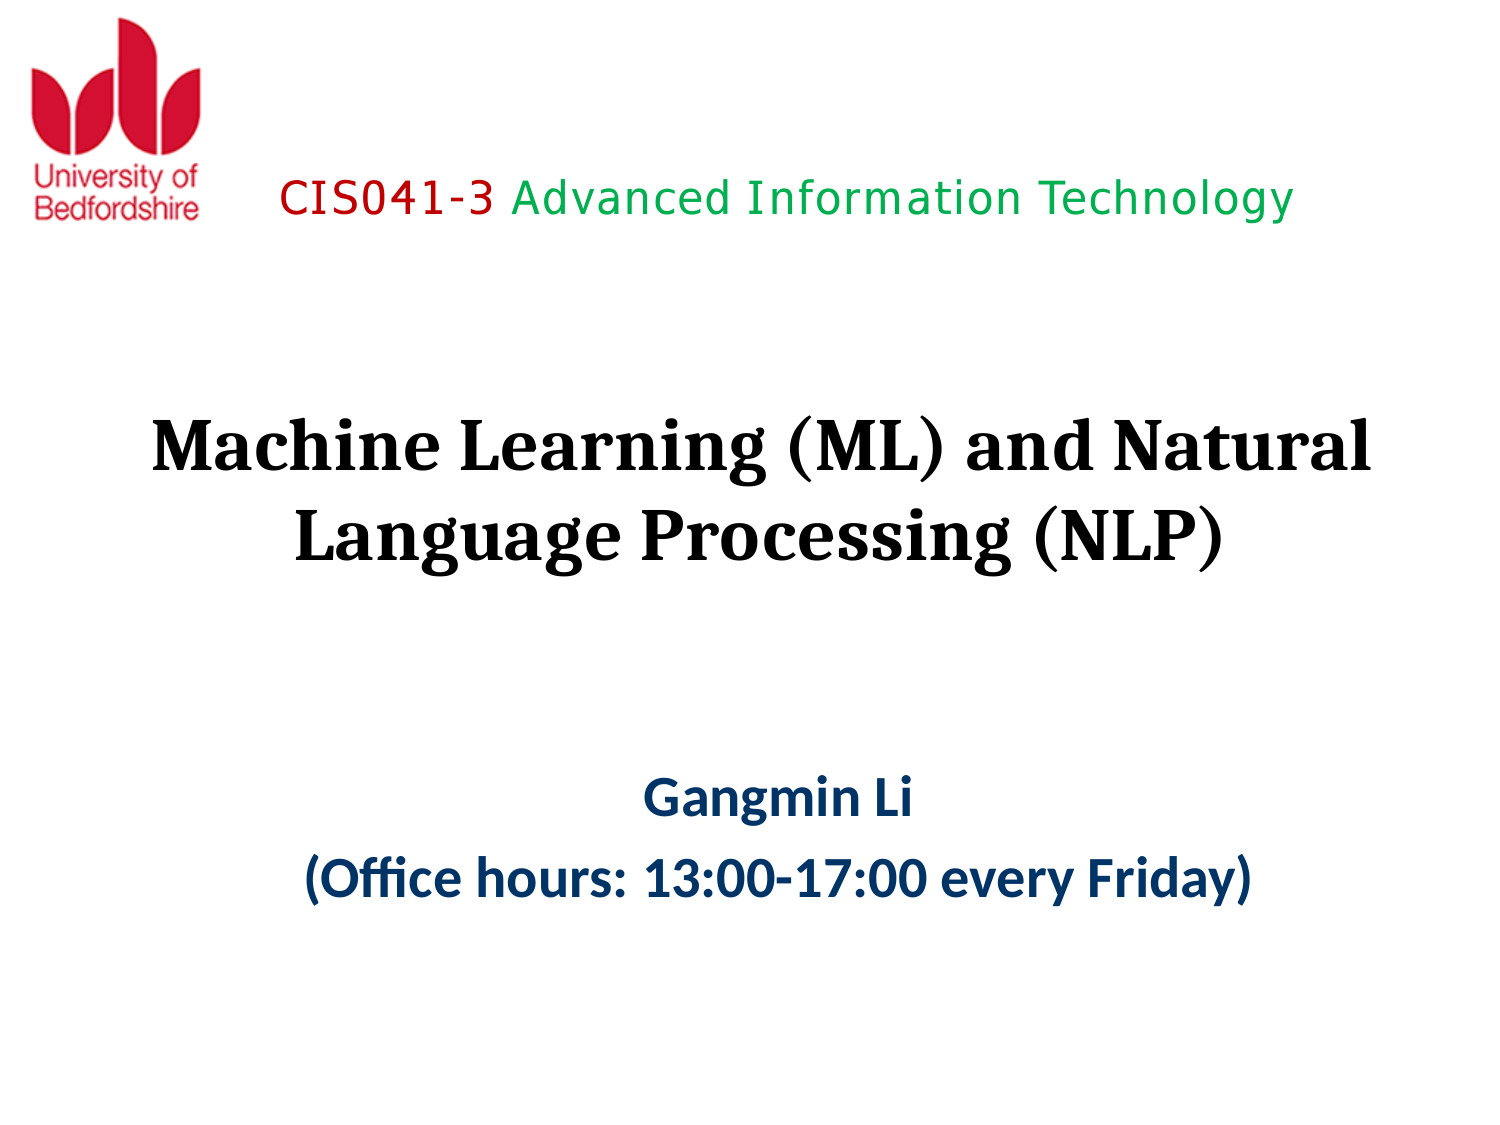

CIS041-3 Advanced Information Technology
Machine Learning (ML) and Natural Language Processing (NLP)

Gangmin Li
(Office hours: 13:00-17:00 every Friday)